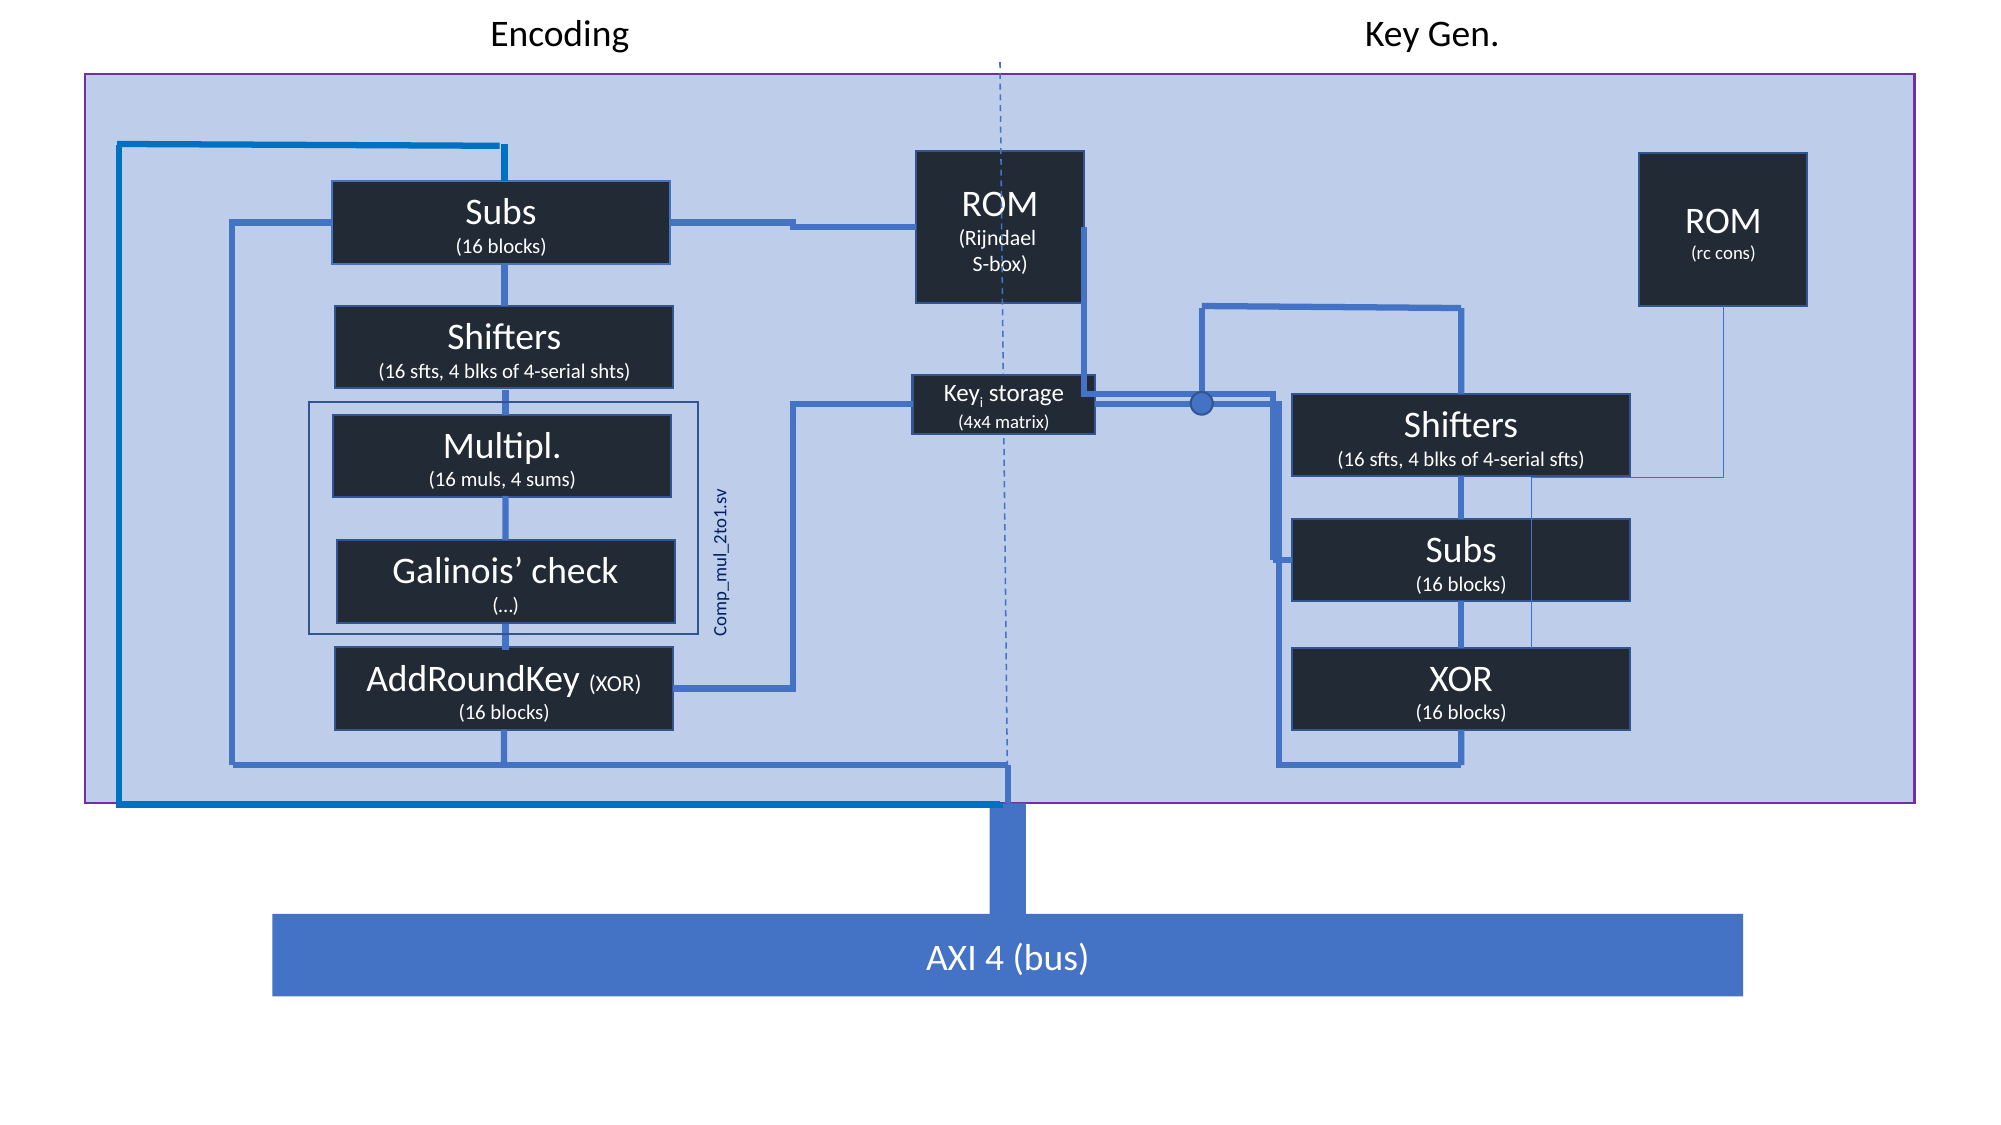

Encoding
Key Gen.

ROM
(Rijndael
S-box)
ROM
(rc cons)
Subs
(16 blocks)
Shifters
(16 sfts, 4 blks of 4-serial shts)
Keyi storage
(4x4 matrix)

Shifters
(16 sfts, 4 blks of 4-serial sfts)

Multipl.
(16 muls, 4 sums)
Subs
(16 blocks)
Galinois’ check
(…)
Comp_mul_2to1.sv
AddRoundKey (XOR)
(16 blocks)
XOR
(16 blocks)

AXI 4 (bus)